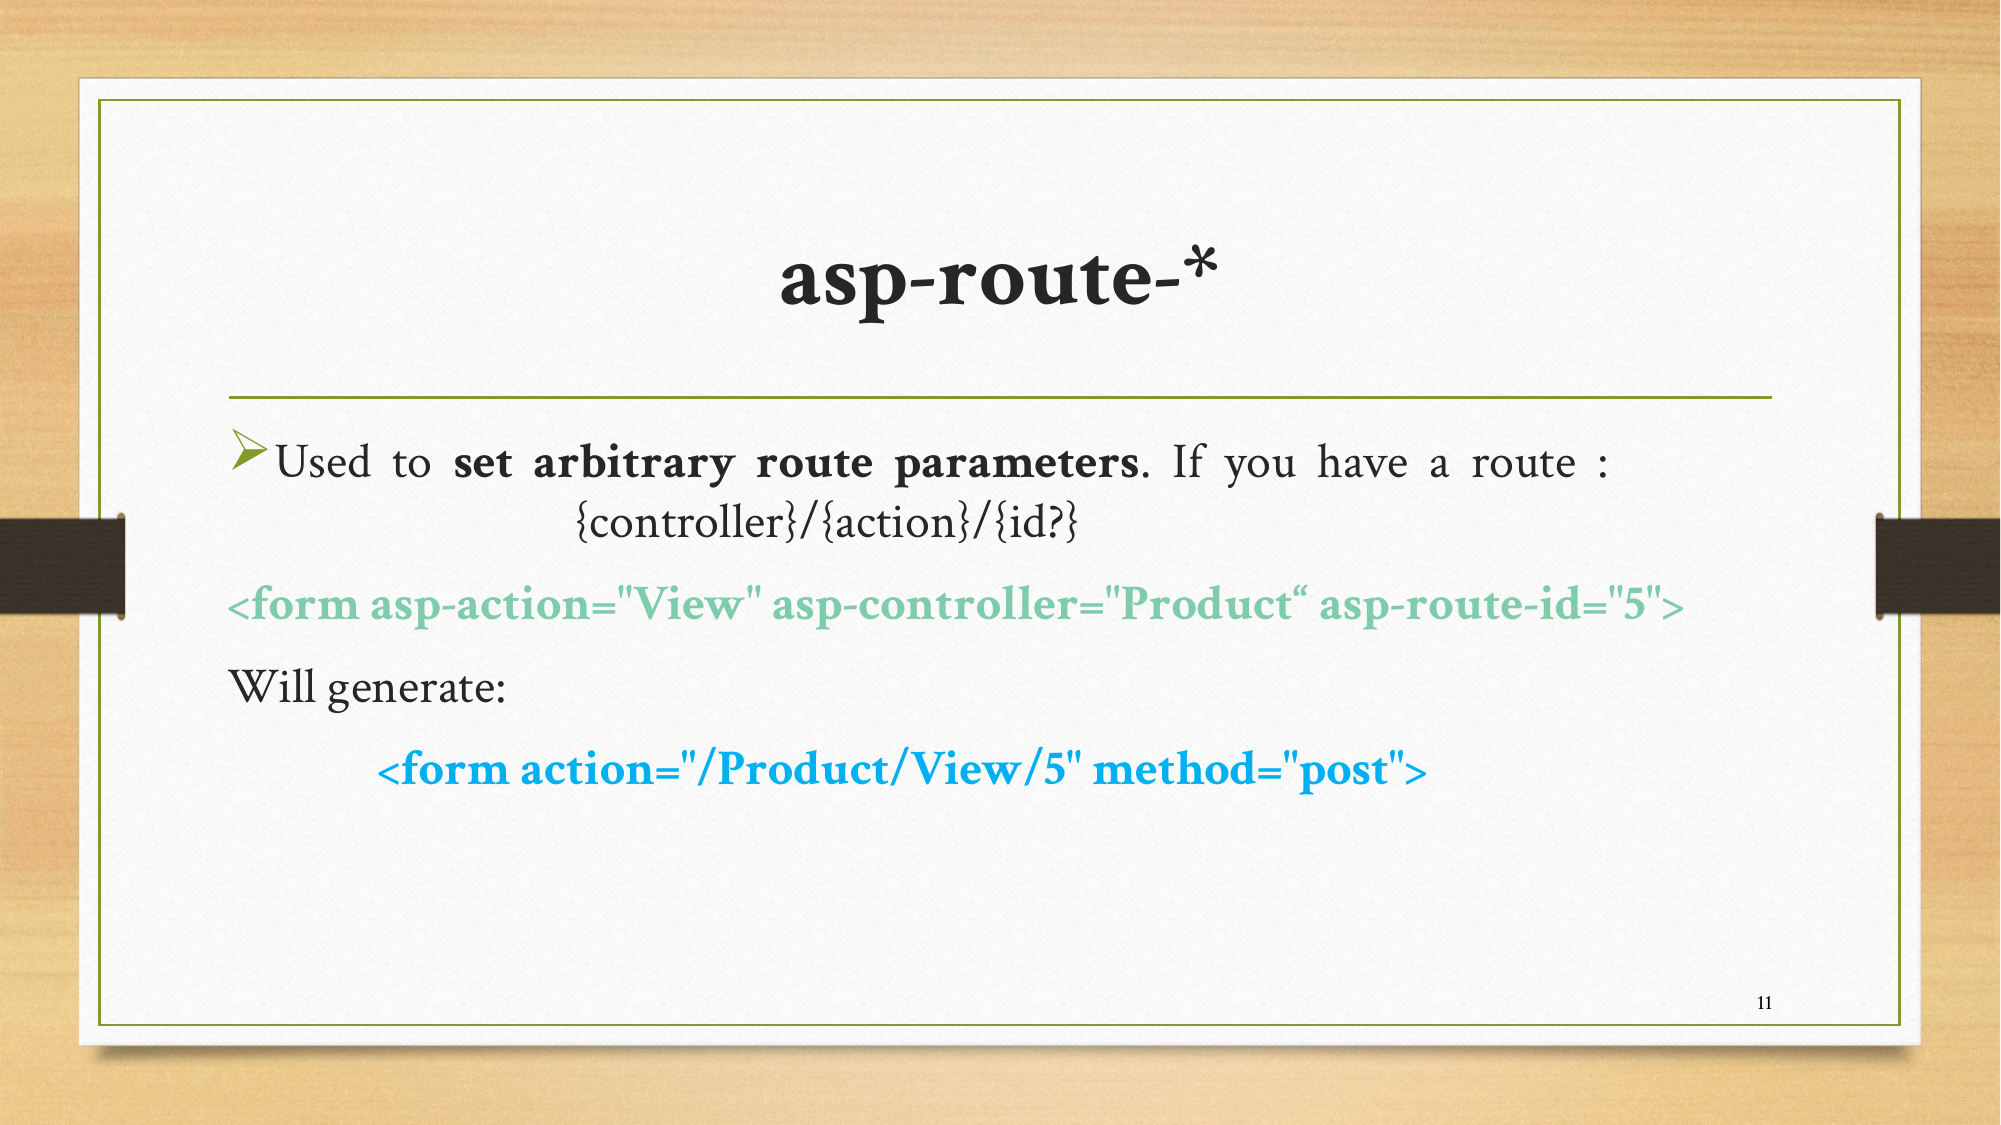

# asp-route-*
Used to set arbitrary route parameters. If you have a route :    			{controller}/{action}/{id?}
<form asp-action="View" asp-controller="Product“ asp-route-id="5">
Will generate:
	<form action="/Product/View/5" method="post">
11